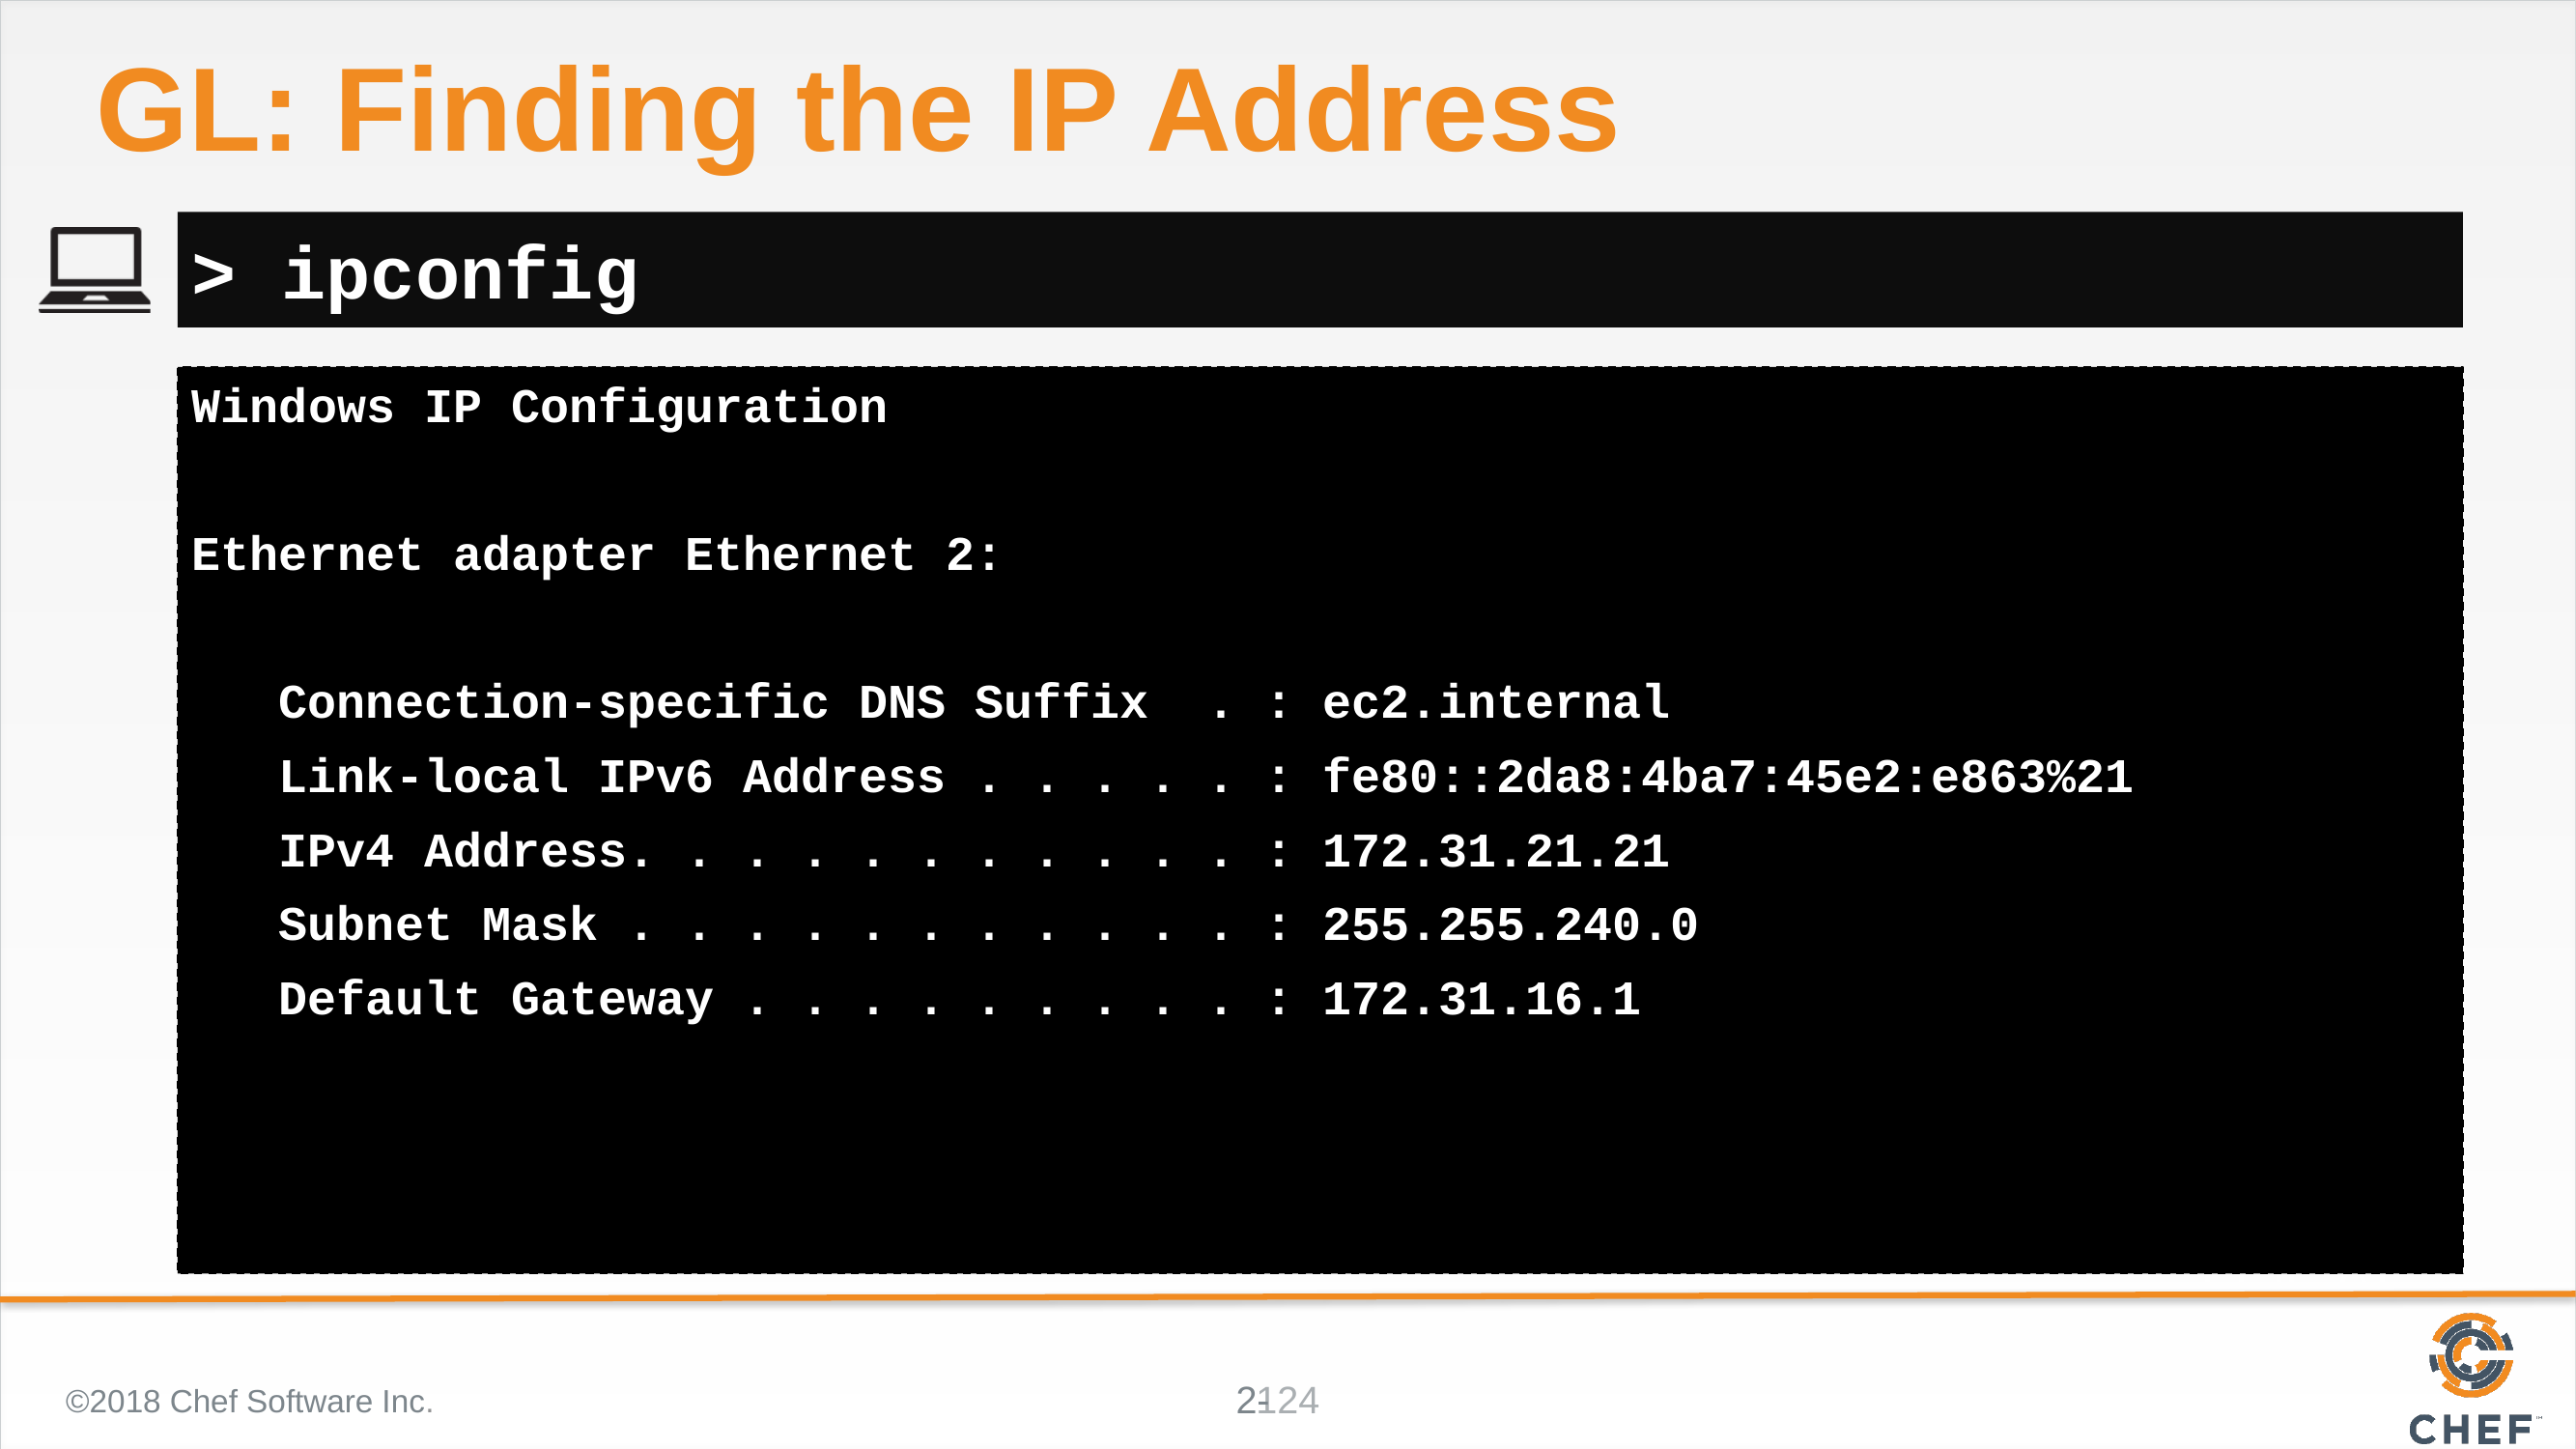

# GL: Finding the IP Address
> ipconfig
Windows IP Configuration

Ethernet adapter Ethernet 2:

   Connection-specific DNS Suffix  . : ec2.internal
   Link-local IPv6 Address . . . . . : fe80::2da8:4ba7:45e2:e863%21
   IPv4 Address. . . . . . . . . . . : 172.31.21.21
   Subnet Mask . . . . . . . . . . . : 255.255.240.0
   Default Gateway . . . . . . . . . : 172.31.16.1

©2018 Chef Software Inc.
124